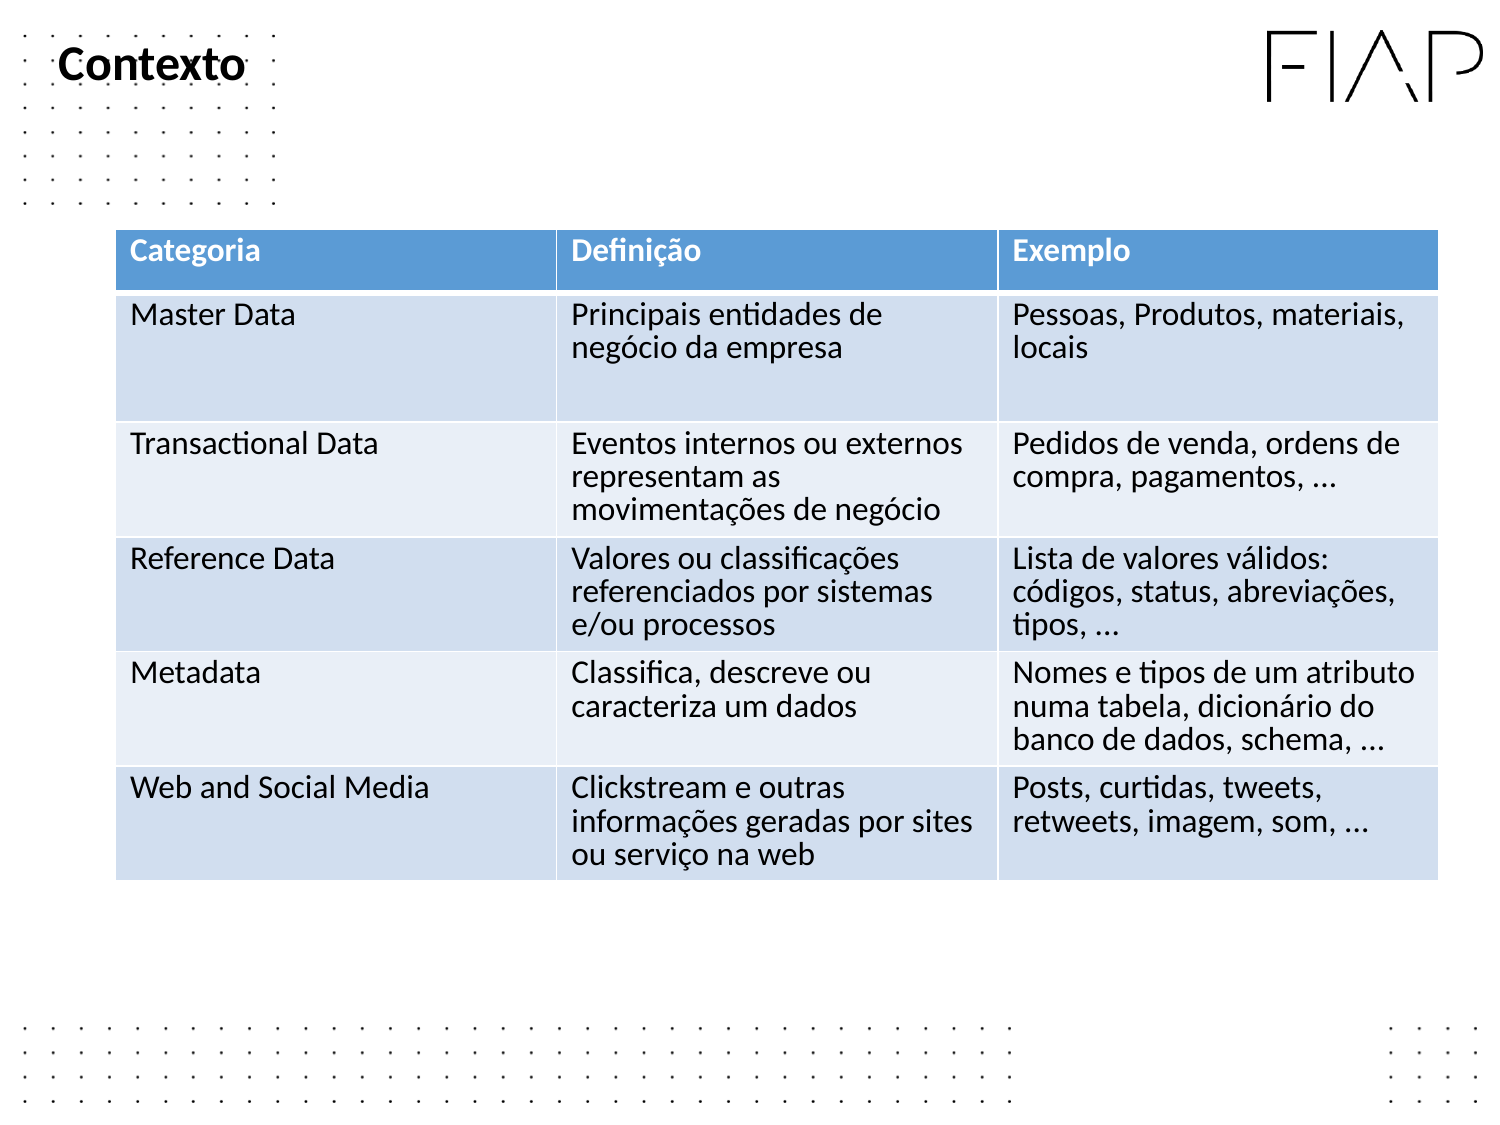

Contexto
| Categoria | Definição | Exemplo |
| --- | --- | --- |
| Master Data | Principais entidades de negócio da empresa | Pessoas, Produtos, materiais, locais |
| Transactional Data | Eventos internos ou externos representam as movimentações de negócio | Pedidos de venda, ordens de compra, pagamentos, ... |
| Reference Data | Valores ou classificações referenciados por sistemas e/ou processos | Lista de valores válidos: códigos, status, abreviações, tipos, ... |
| Metadata | Classifica, descreve ou caracteriza um dados | Nomes e tipos de um atributo numa tabela, dicionário do banco de dados, schema, ... |
| Web and Social Media | Clickstream e outras informações geradas por sites ou serviço na web | Posts, curtidas, tweets, retweets, imagem, som, ... |